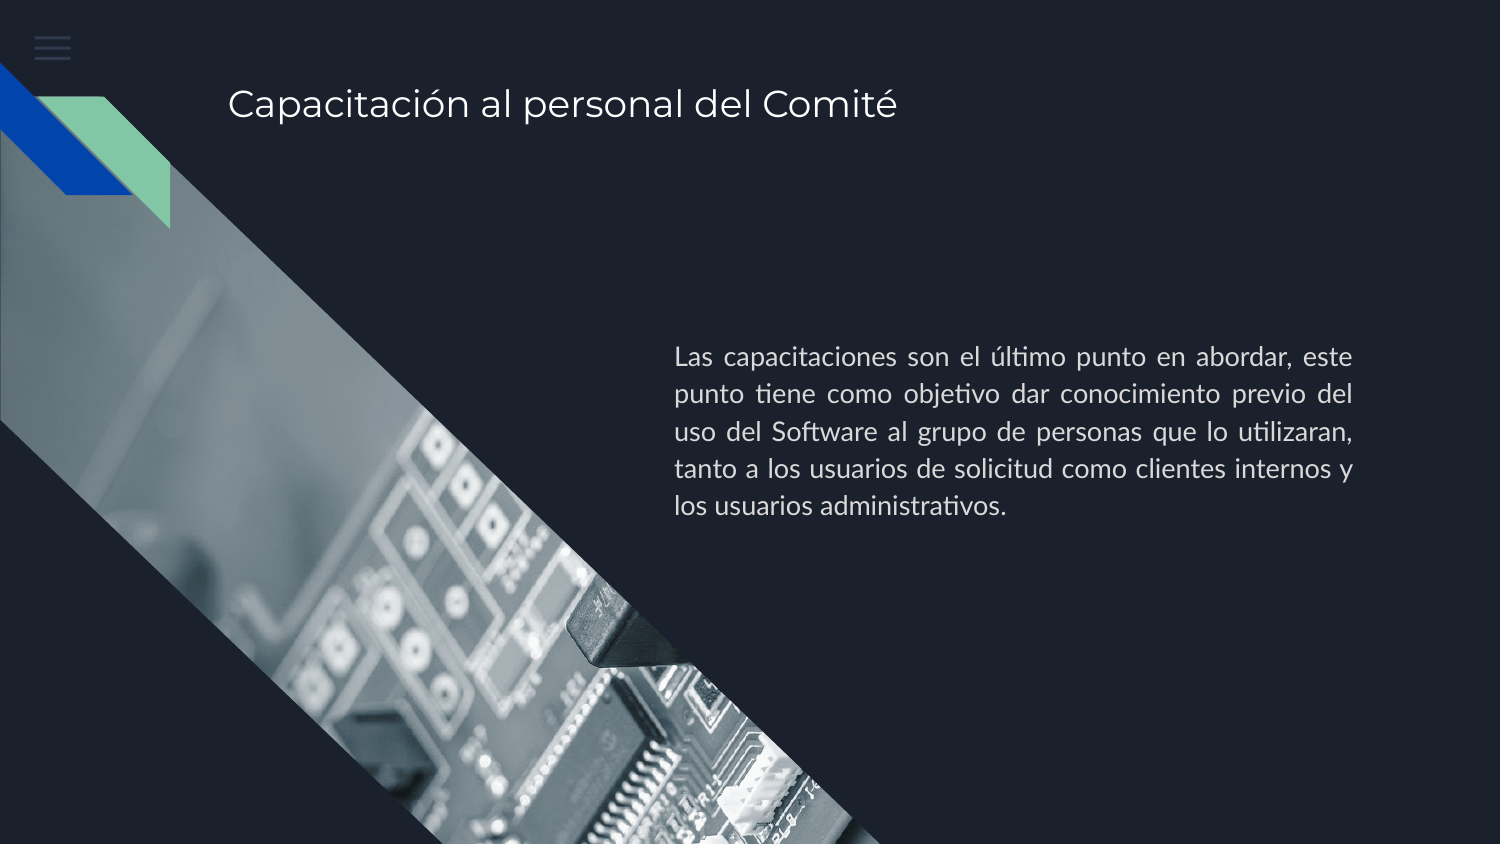

# Capacitación al personal del Comité
Las capacitaciones son el último punto en abordar, este punto tiene como objetivo dar conocimiento previo del uso del Software al grupo de personas que lo utilizaran, tanto a los usuarios de solicitud como clientes internos y los usuarios administrativos.